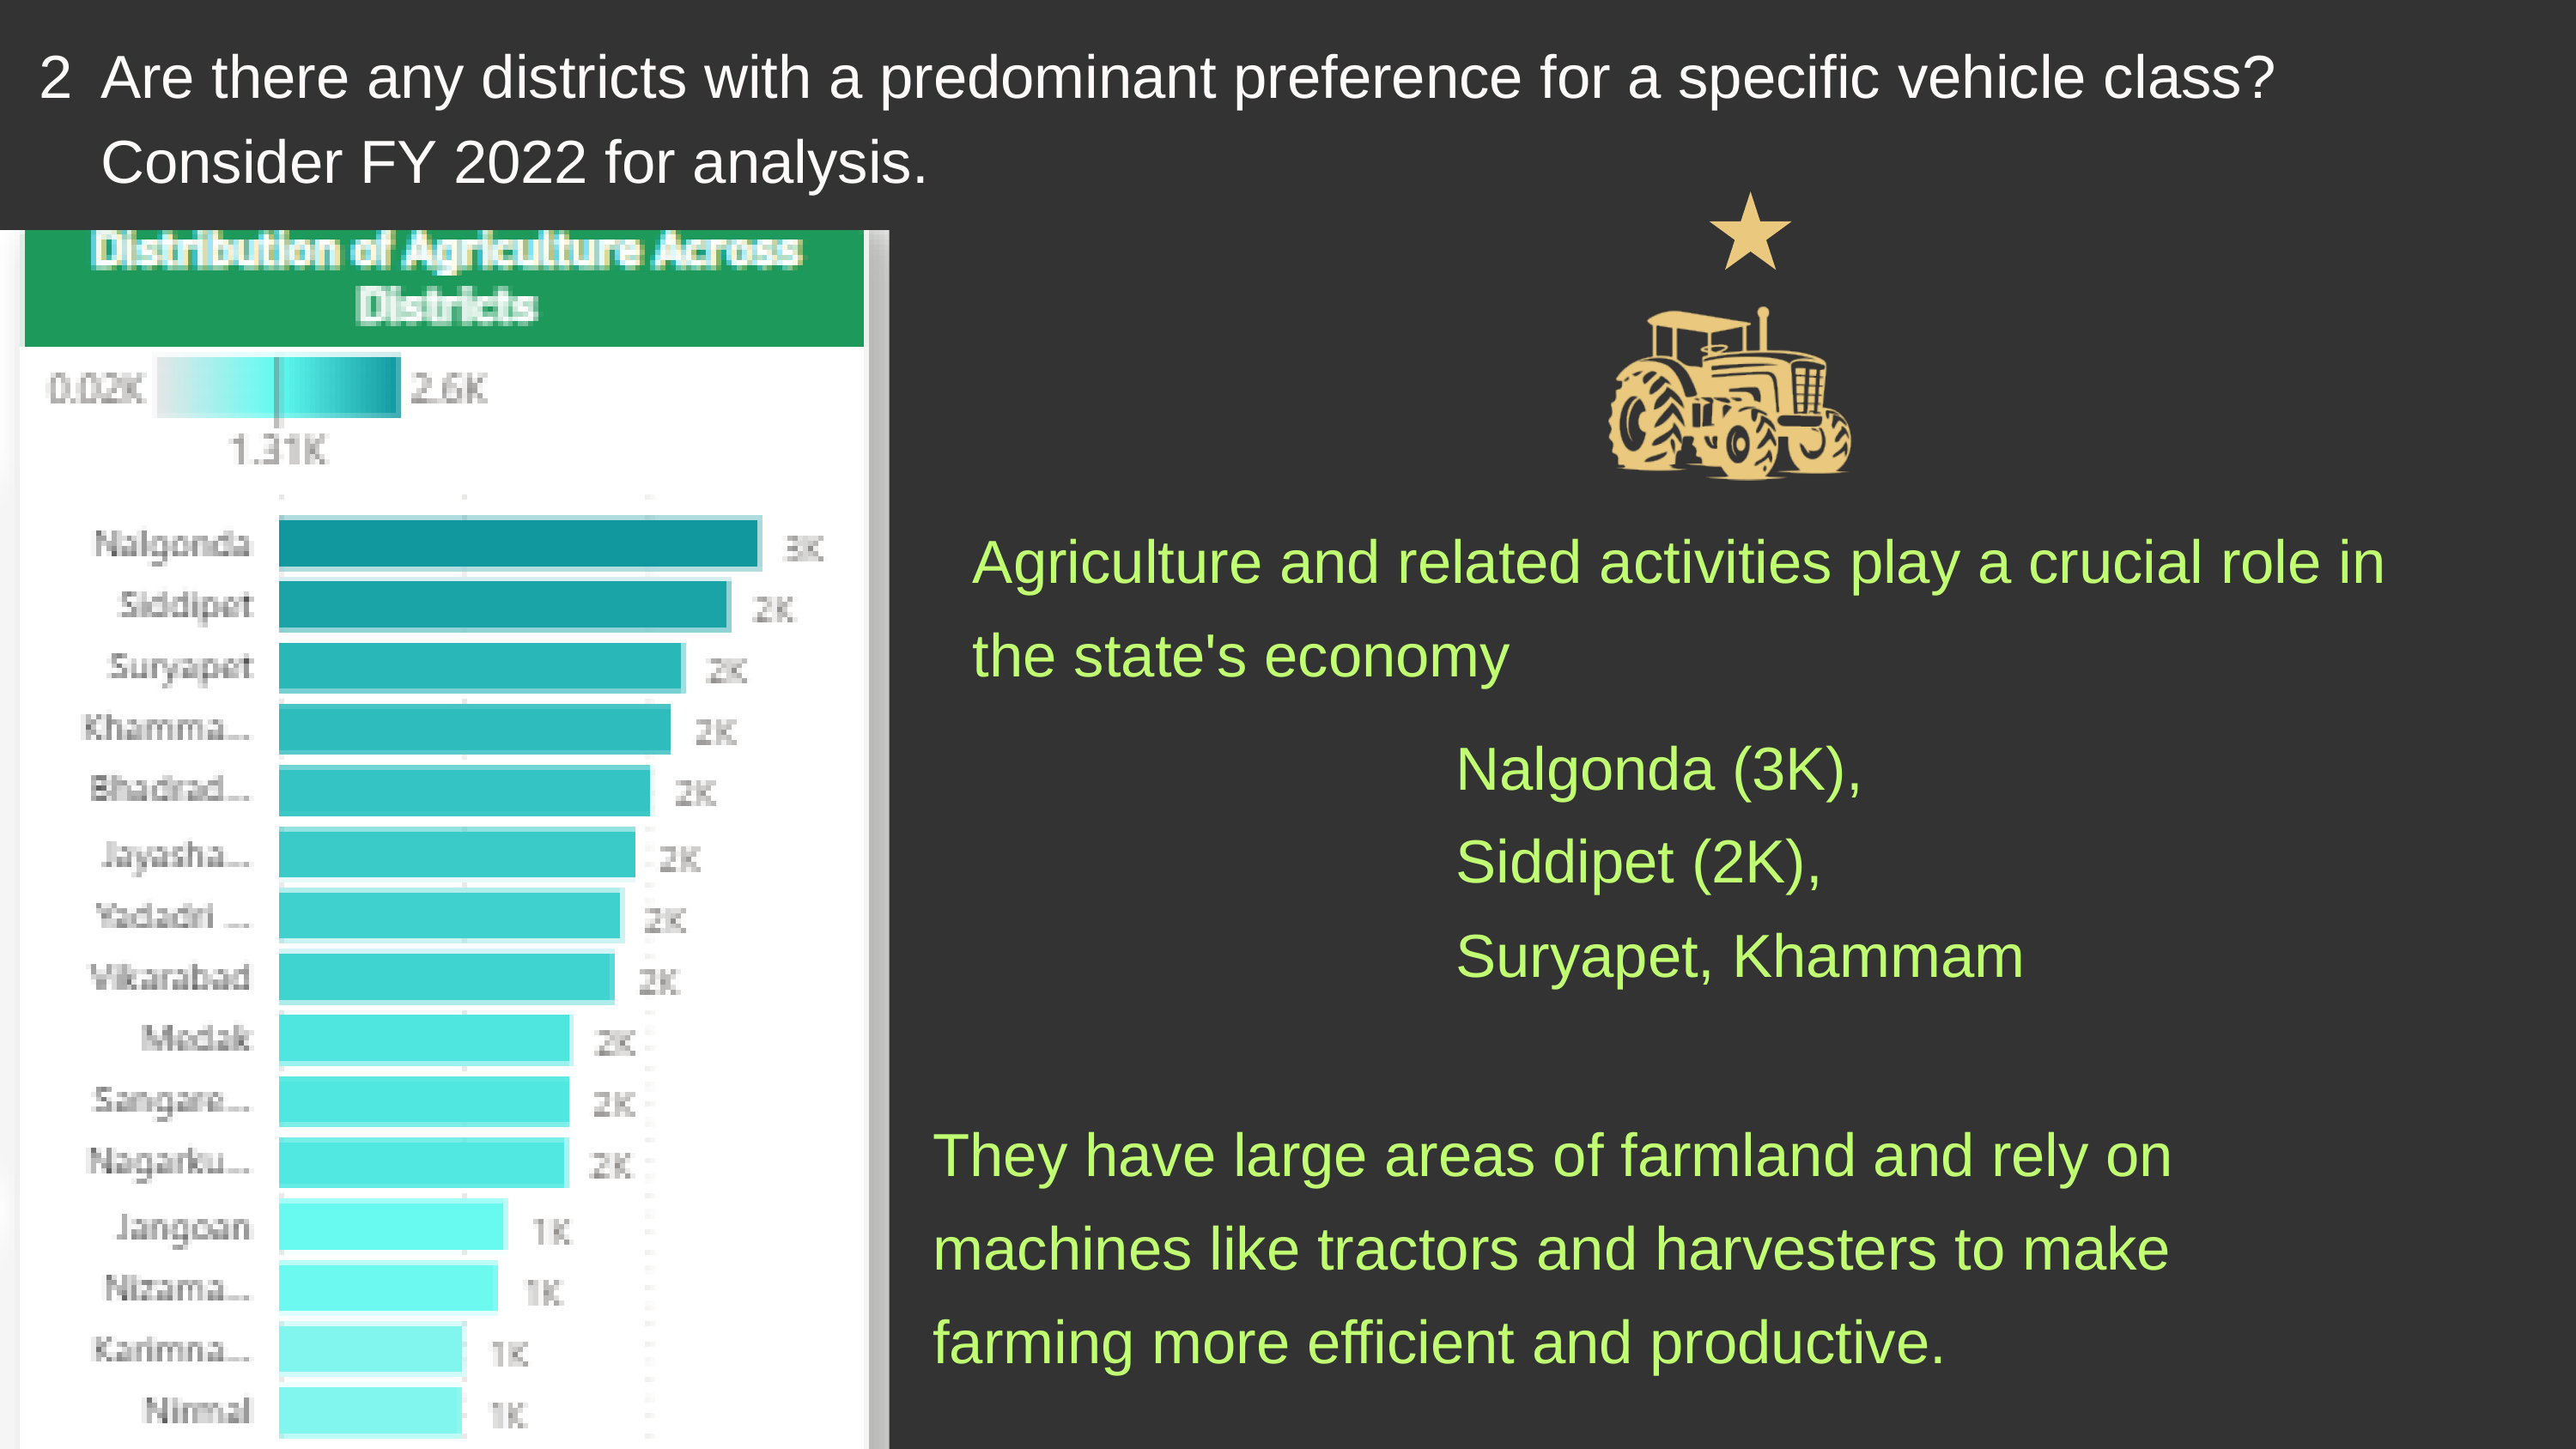

2
Are there any districts with a predominant preference for a specific vehicle class? Consider FY 2022 for analysis.

Agriculture and related activities play a crucial role in the state's economy
Nalgonda (3K),
Siddipet (2K),
Suryapet, Khammam
They have large areas of farmland and rely on machines like tractors and harvesters to make farming more efficient and productive.